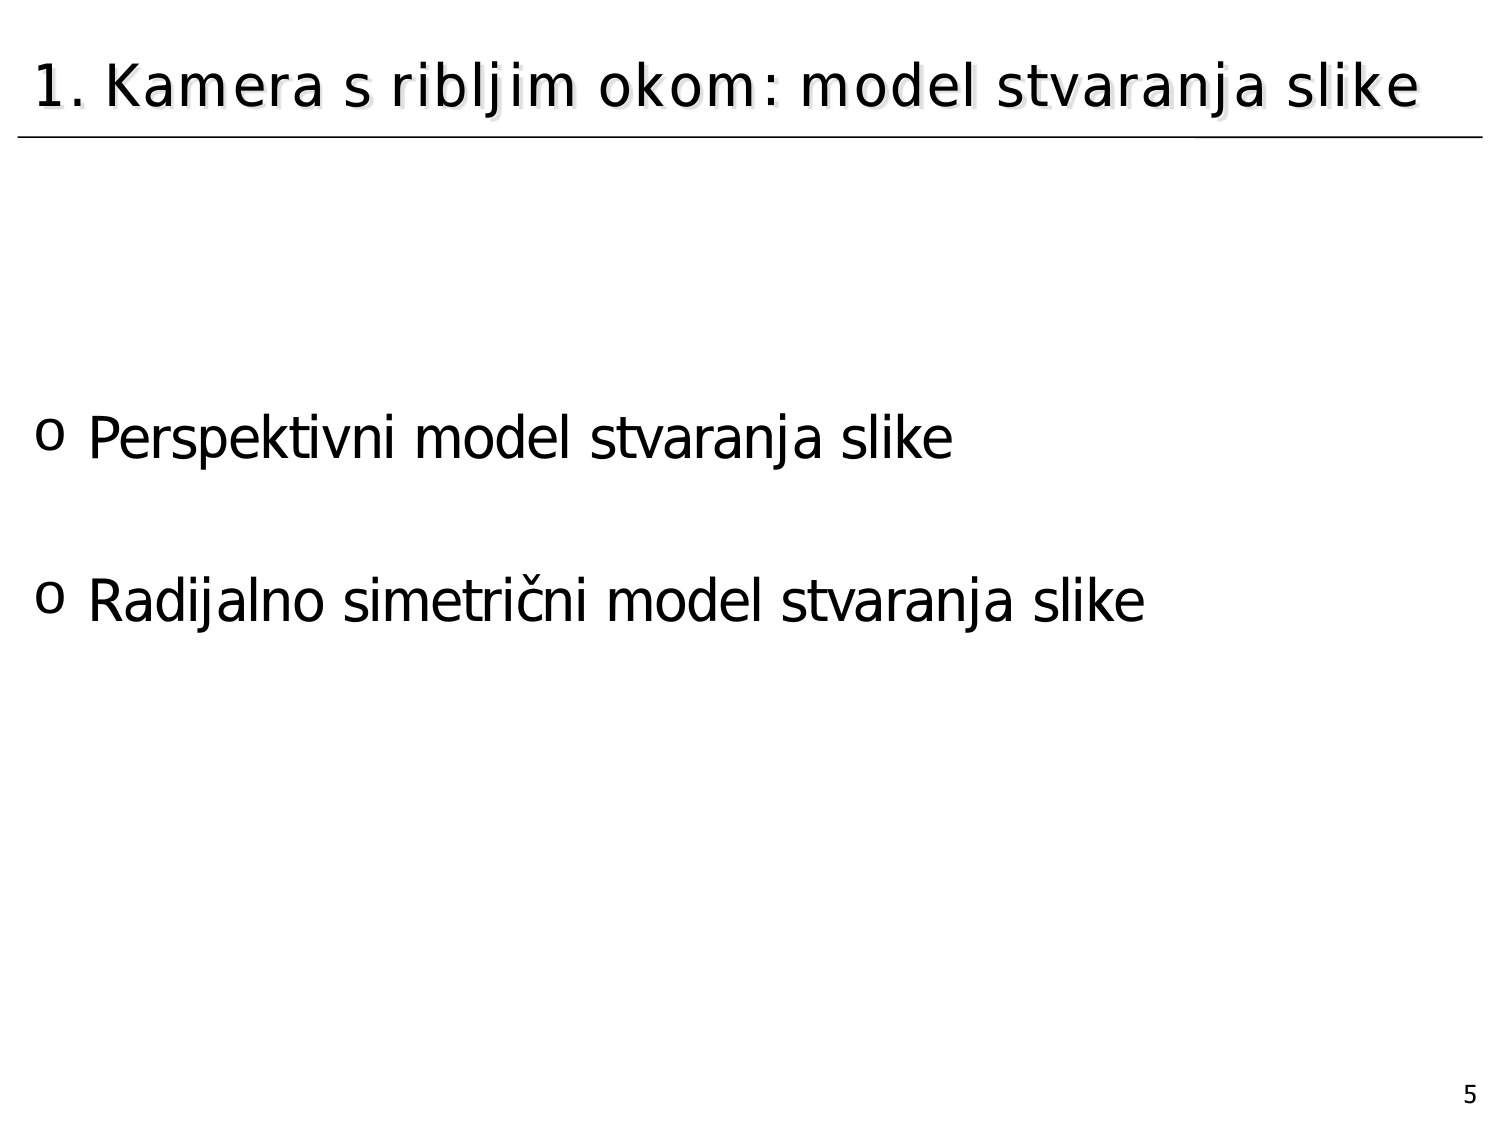

# 1. Kamera s ribljim okom: model stvaranja slike

Perspektivni model stvaranja slike

Radijalno simetrični model stvaranja slike
5